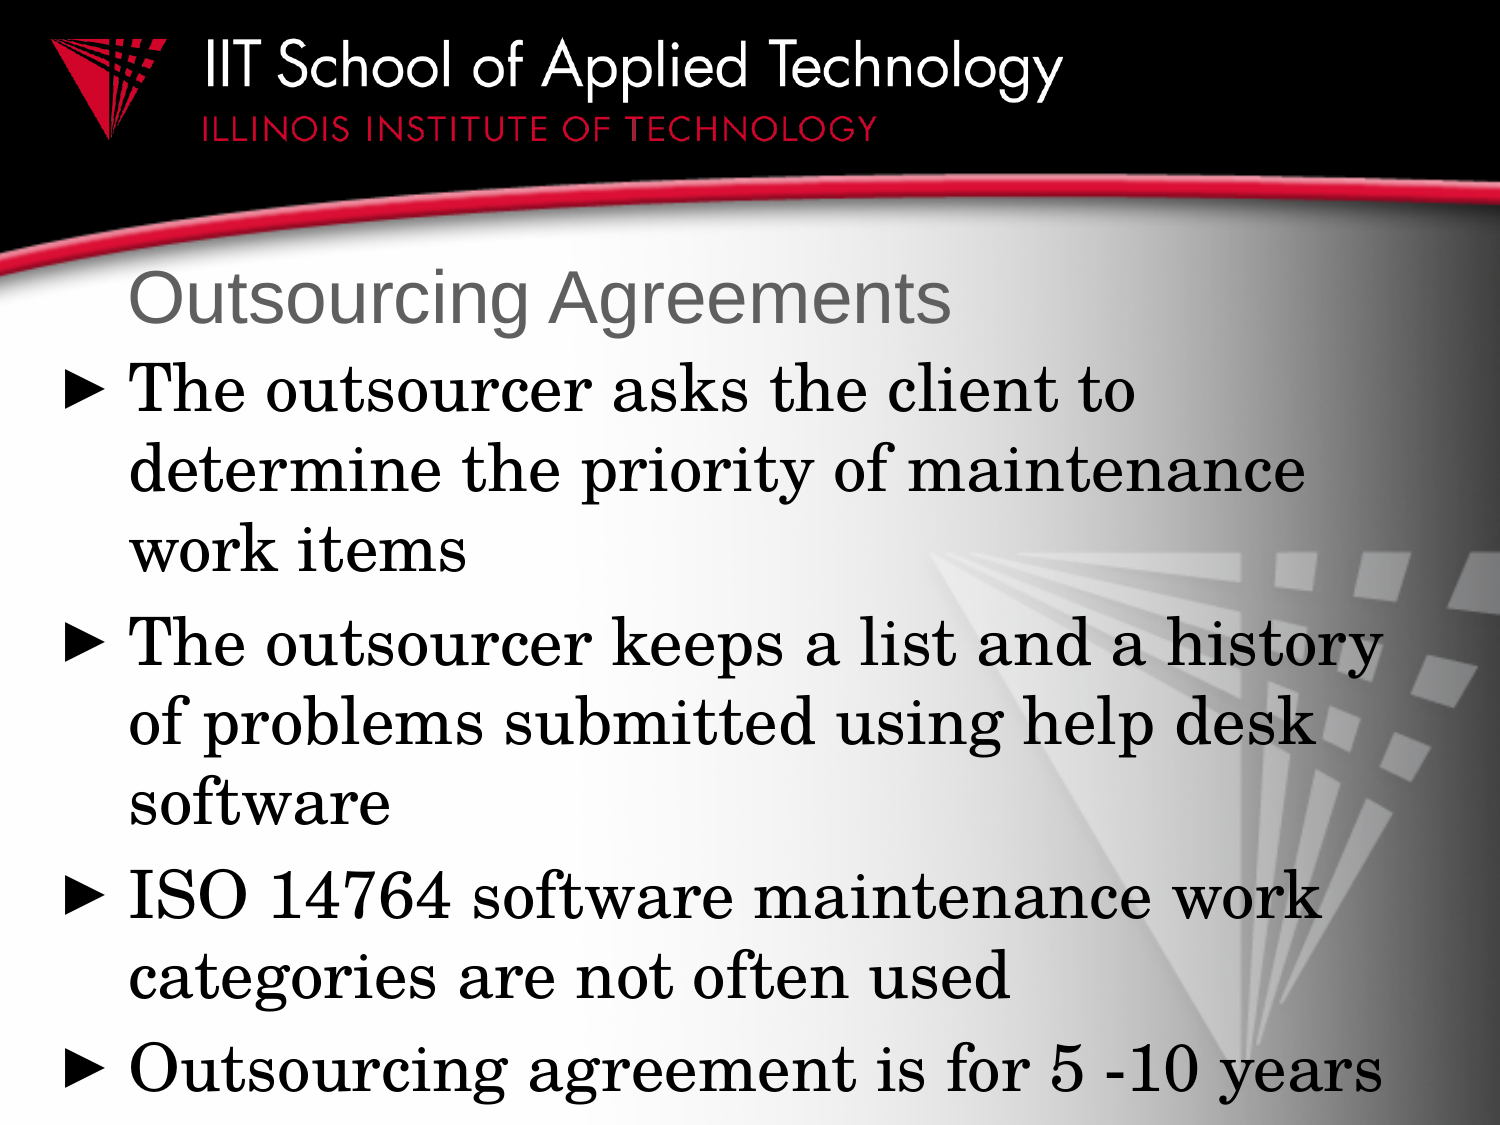

# Outsourcing Agreements
The outsourcer asks the client to determine the priority of maintenance work items
The outsourcer keeps a list and a history of problems submitted using help desk software
ISO 14764 software maintenance work categories are not often used
Outsourcing agreement is for 5 -10 years